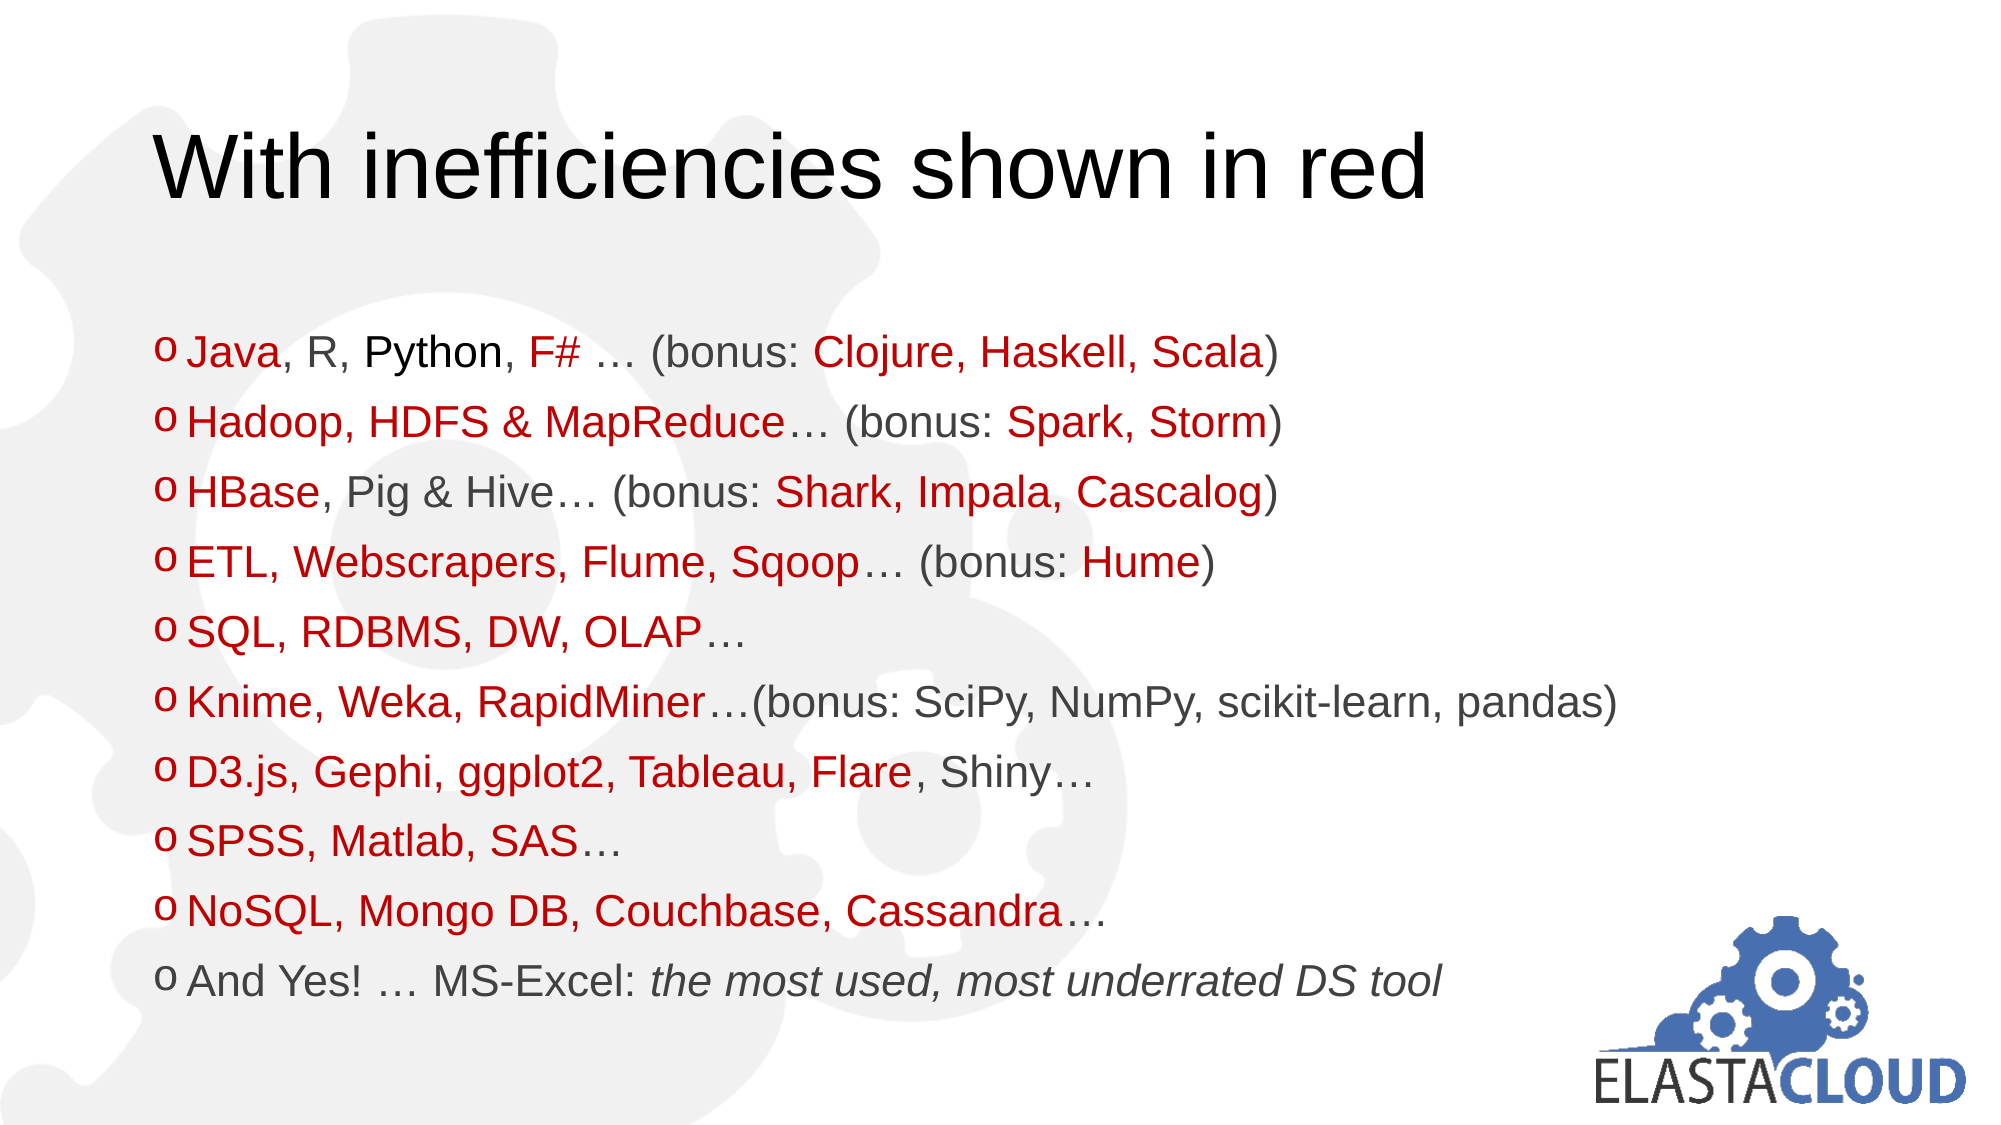

# With inefficiencies shown in red
Java, R, Python, F# … (bonus: Clojure, Haskell, Scala)
Hadoop, HDFS & MapReduce… (bonus: Spark, Storm)
HBase, Pig & Hive… (bonus: Shark, Impala, Cascalog)
ETL, Webscrapers, Flume, Sqoop… (bonus: Hume)
SQL, RDBMS, DW, OLAP…
Knime, Weka, RapidMiner…(bonus: SciPy, NumPy, scikit-learn, pandas)
D3.js, Gephi, ggplot2, Tableau, Flare, Shiny…
SPSS, Matlab, SAS…
NoSQL, Mongo DB, Couchbase, Cassandra…
And Yes! … MS-Excel: the most used, most underrated DS tool